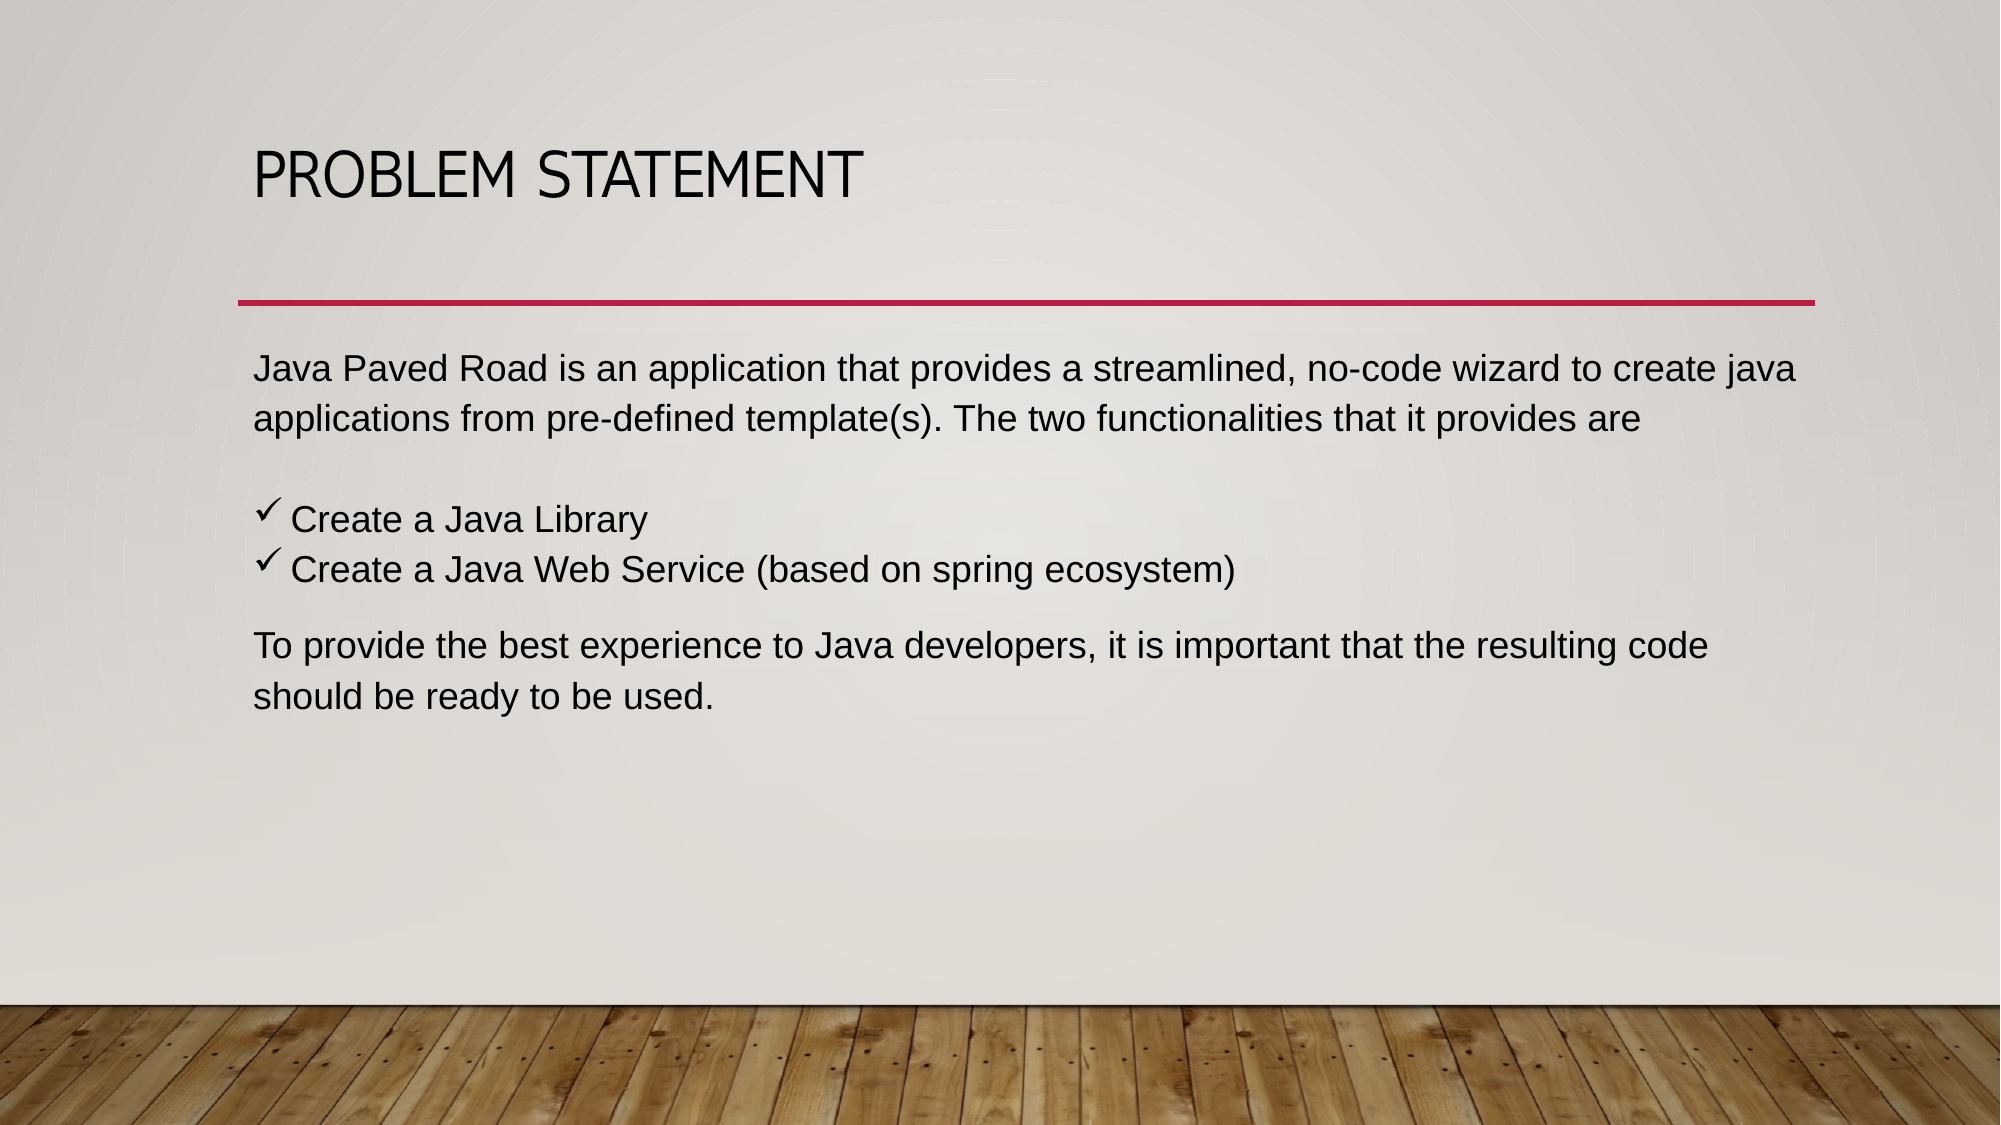

# Problem STATEMENT
Java Paved Road is an application that provides a streamlined, no-code wizard to create java applications from pre-defined template(s). The two functionalities that it provides are

Create a Java Library
Create a Java Web Service (based on spring ecosystem)
To provide the best experience to Java developers, it is important that the resulting code should be ready to be used.